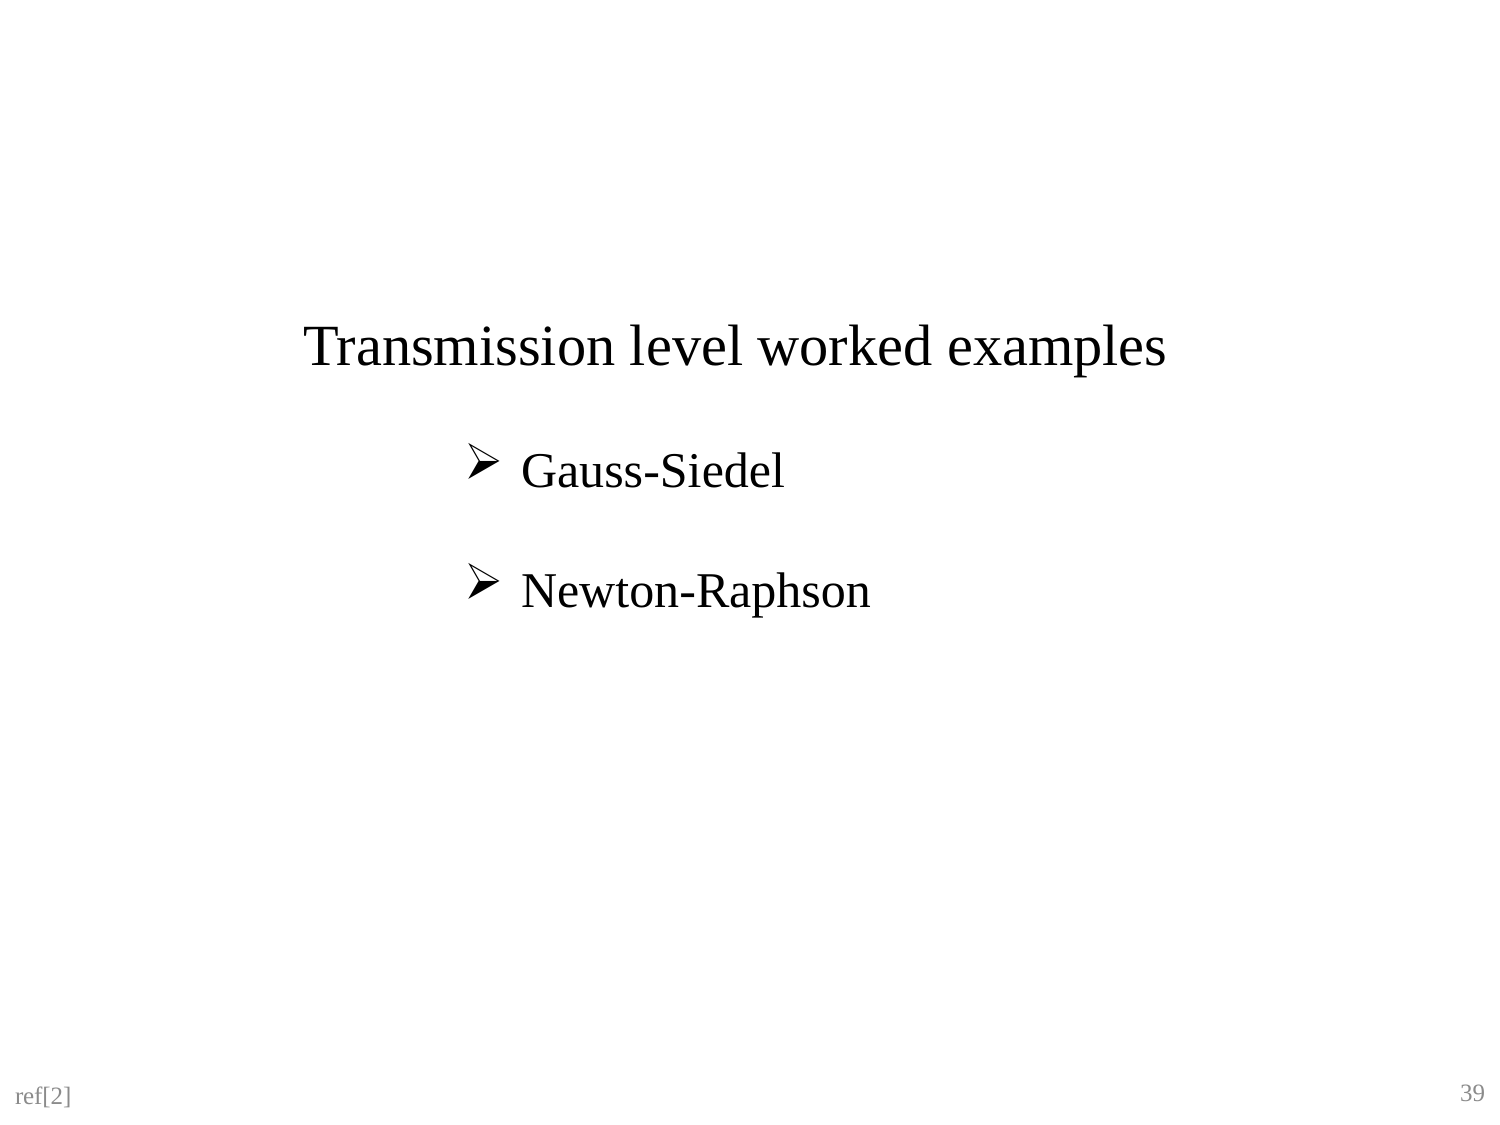

Transmission level worked examples

Gauss-Siedel

Newton-Raphson
39
ref[2]